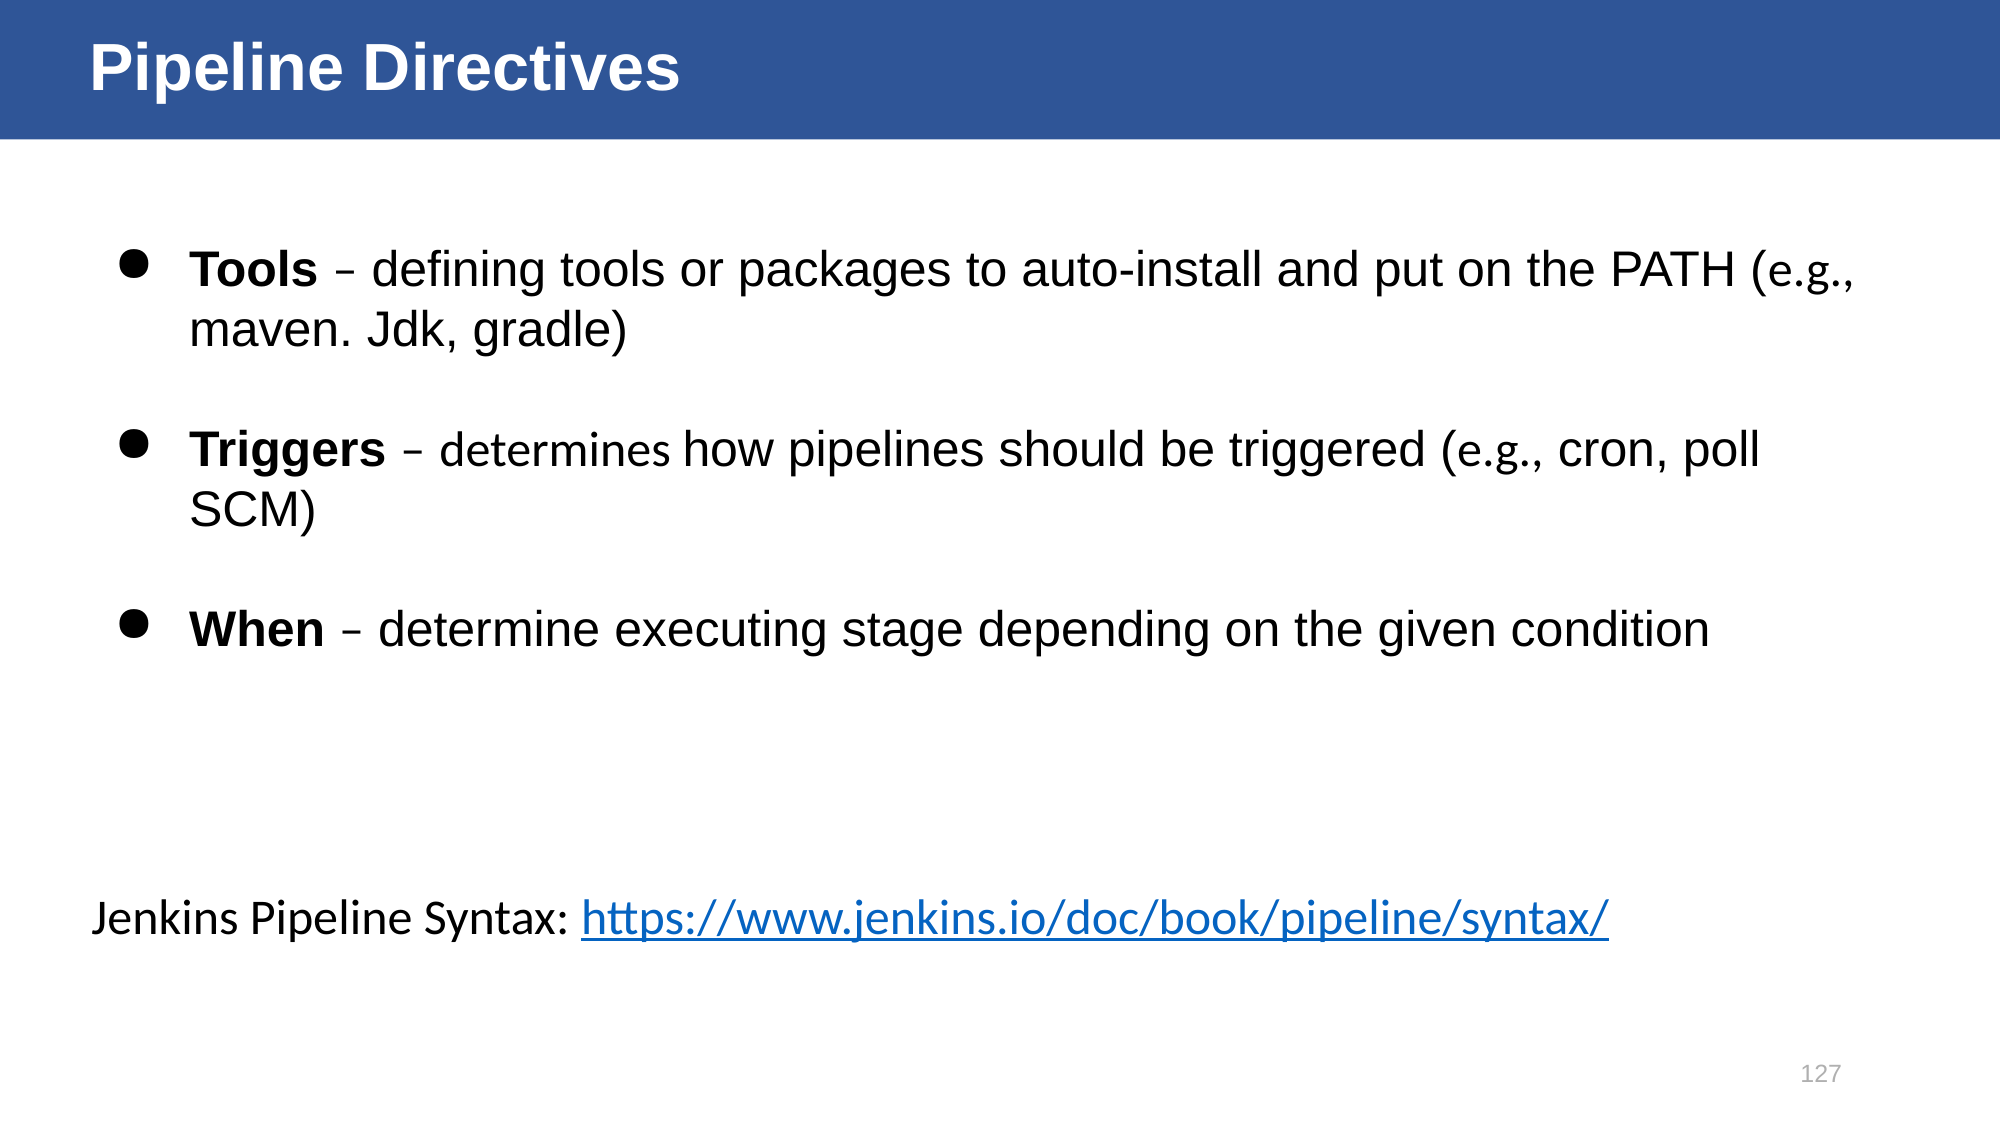

# Pipeline Directives

Tools – defining tools or packages to auto-install and put on the PATH (e.g., maven. Jdk, gradle)

Triggers – determines how pipelines should be triggered (e.g., cron, poll SCM)

When – determine executing stage depending on the given condition
Jenkins Pipeline Syntax: https://www.jenkins.io/doc/book/pipeline/syntax/
127